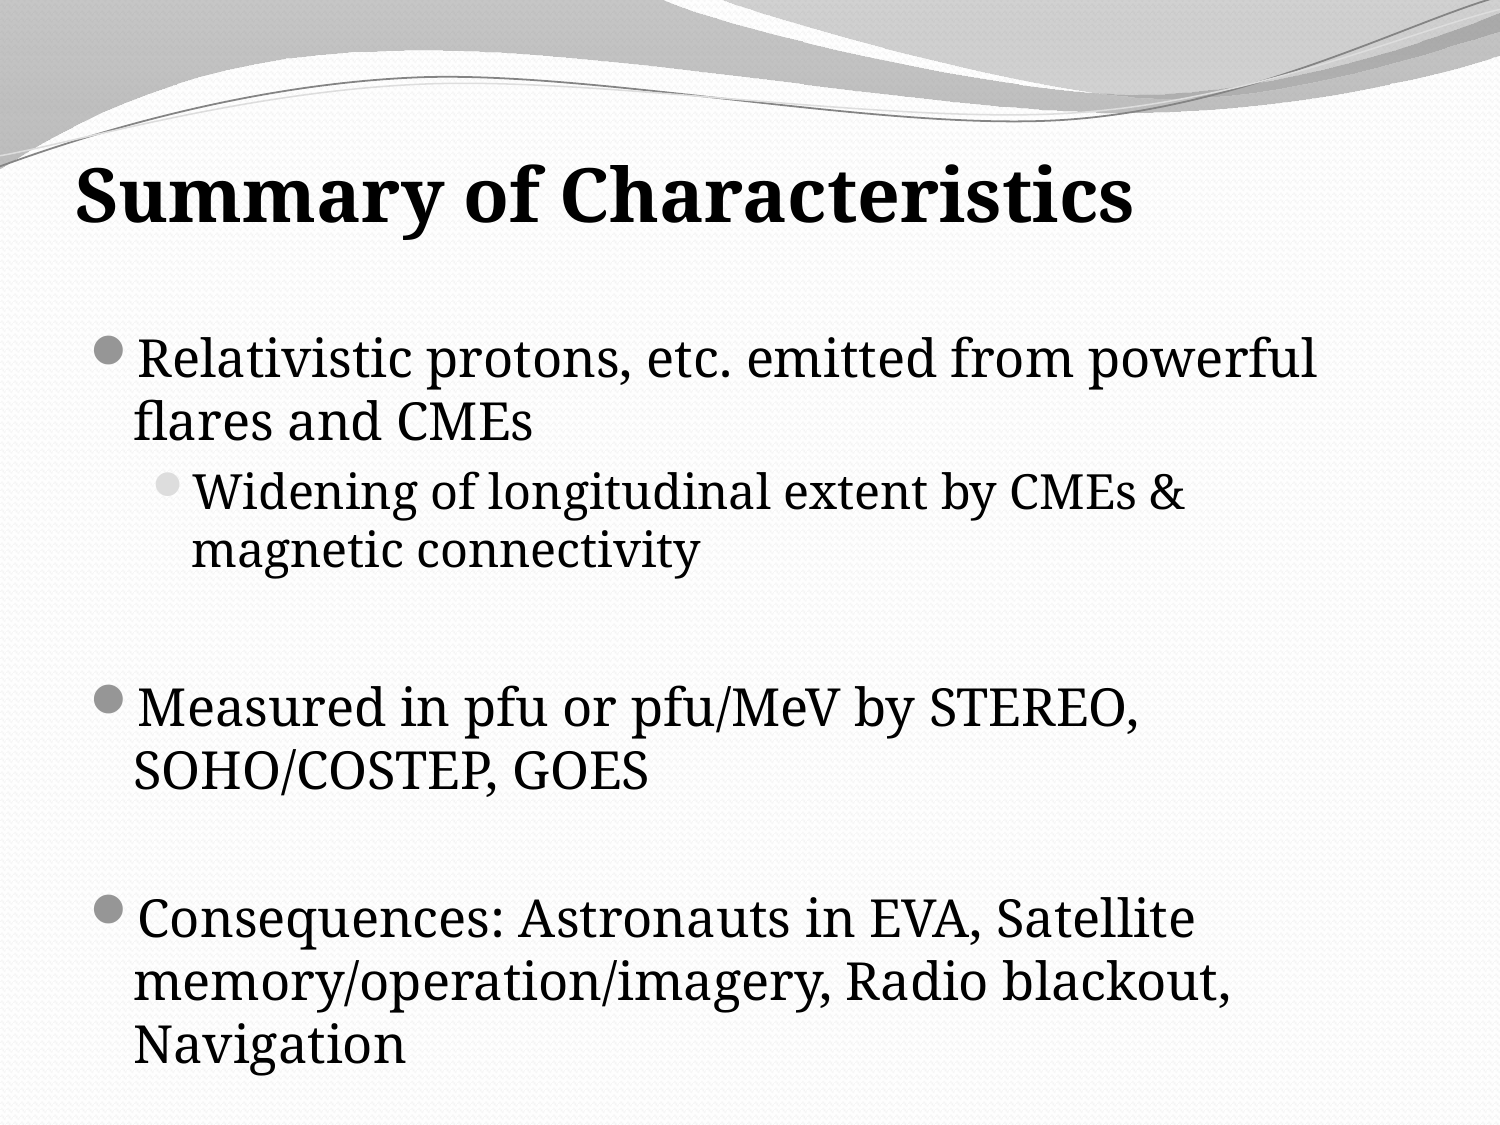

# Summary of Characteristics
Relativistic protons, etc. emitted from powerful flares and CMEs
Widening of longitudinal extent by CMEs & magnetic connectivity

Measured in pfu or pfu/MeV by STEREO, SOHO/COSTEP, GOES

Consequences: Astronauts in EVA, Satellite memory/operation/imagery, Radio blackout, Navigation